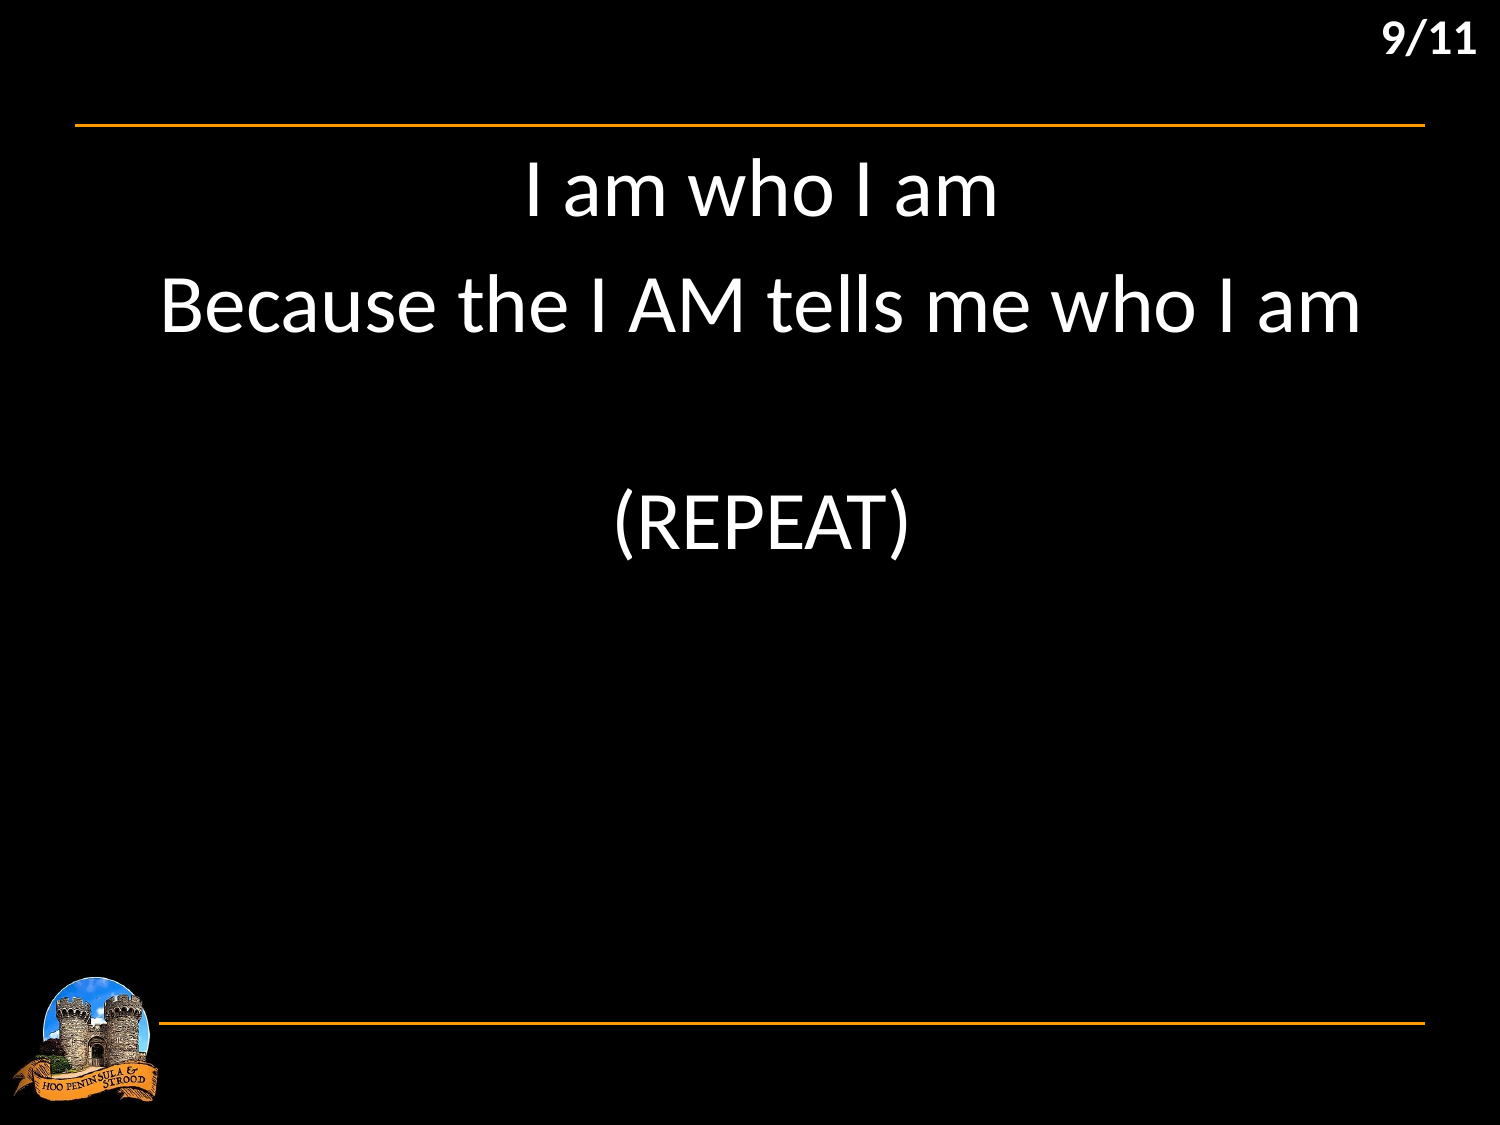

9/11
I am who I am
Because the I AM tells me who I am
(REPEAT)